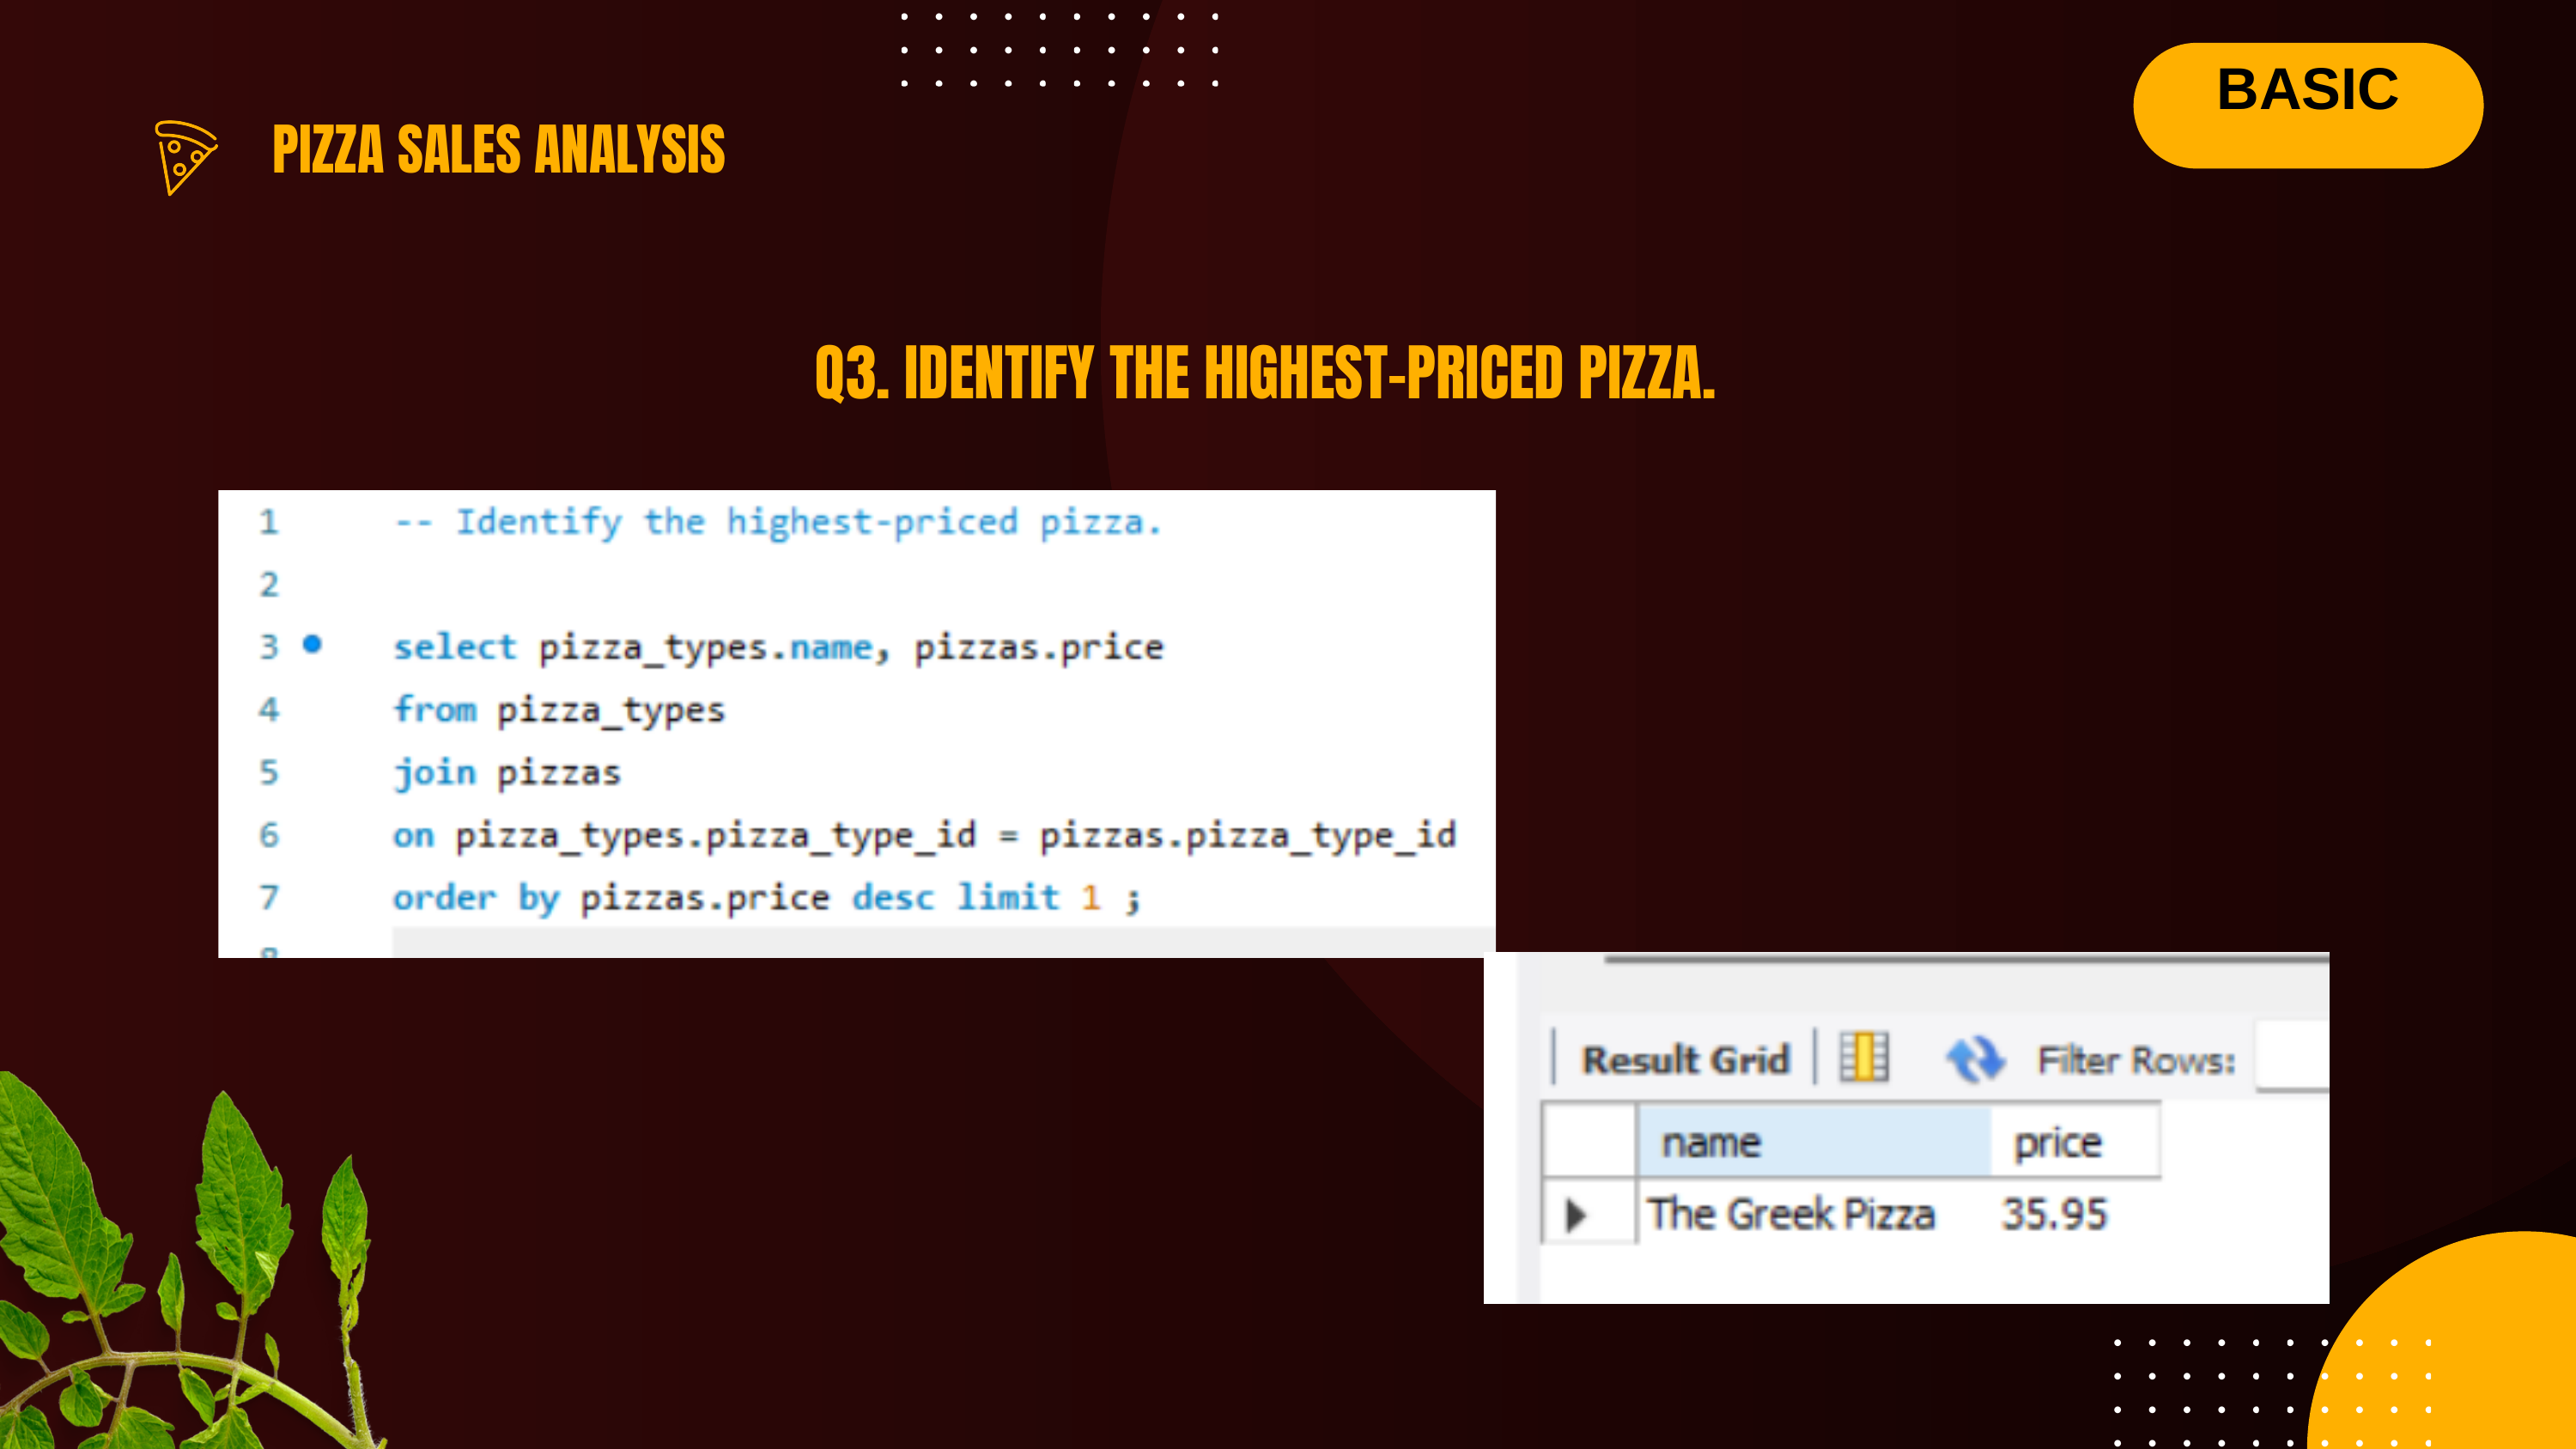

BASIC

PIZZA SALES ANALYSIS

Q3. IDENTIFY THE HIGHEST-PRICED PIZZA.